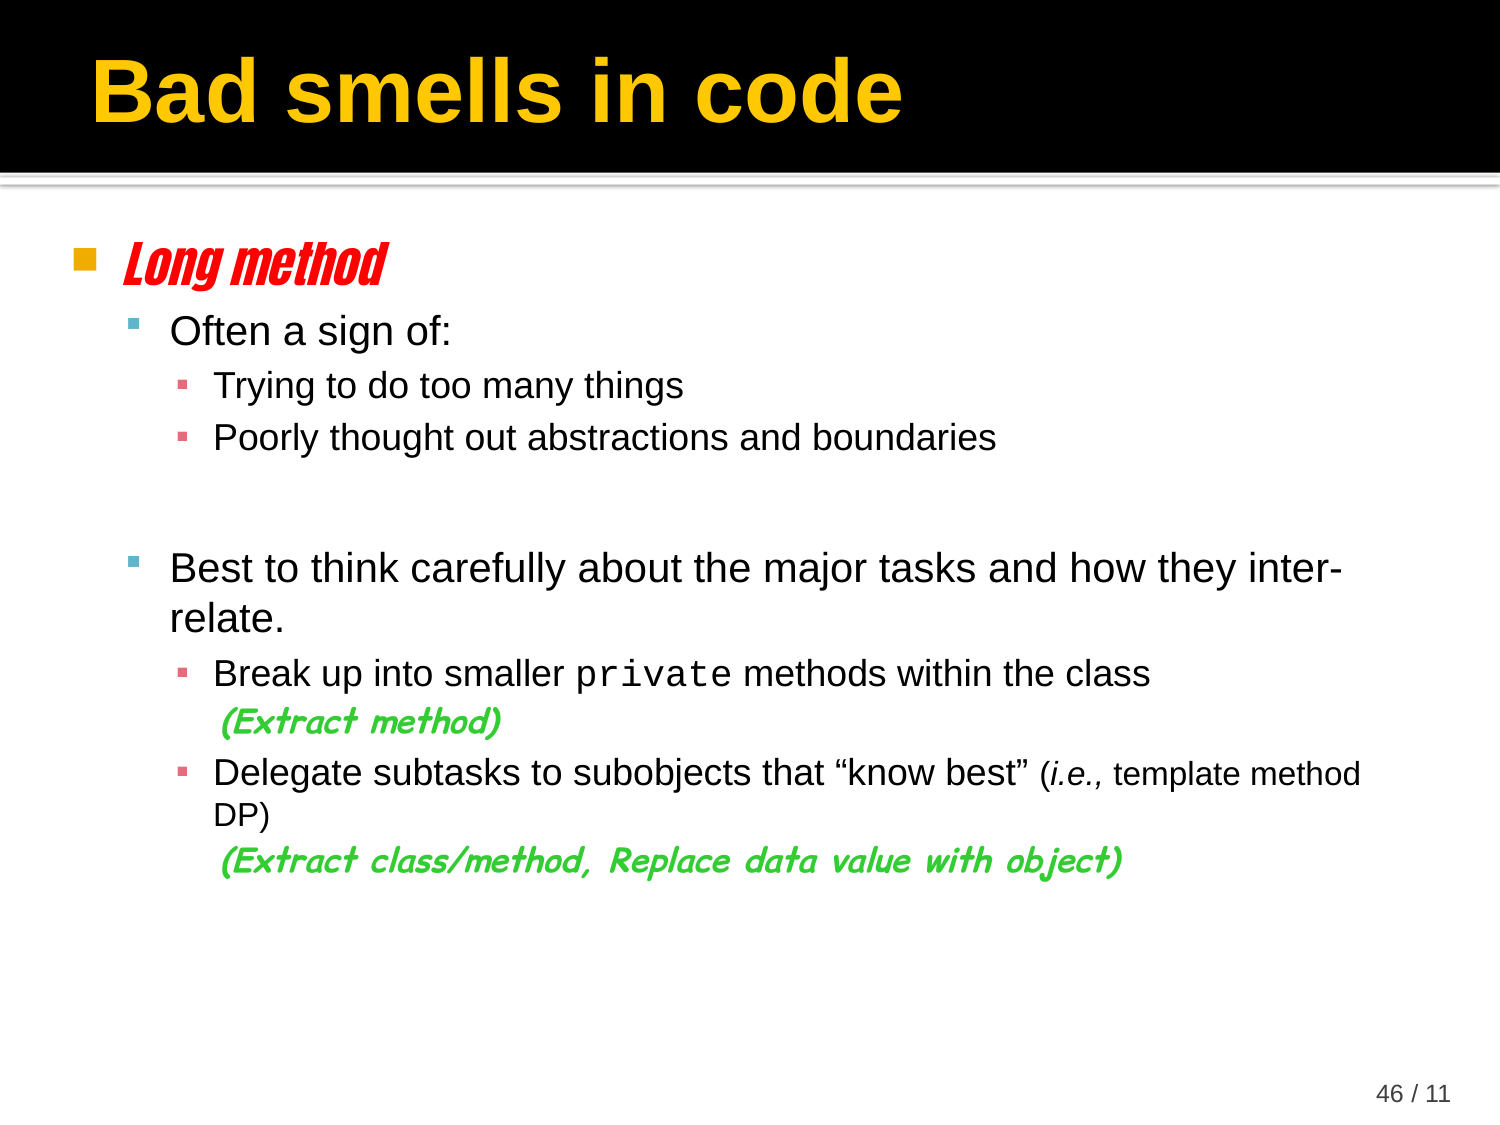

Bad smells in code
Long method
Often a sign of:
Trying to do too many things
Poorly thought out abstractions and boundaries

Best to think carefully about the major tasks and how they inter-relate.
Break up into smaller private methods within the class
(Extract method)
Delegate subtasks to subobjects that “know best” (i.e., template method DP)
(Extract class/method, Replace data value with object)
11 / 46